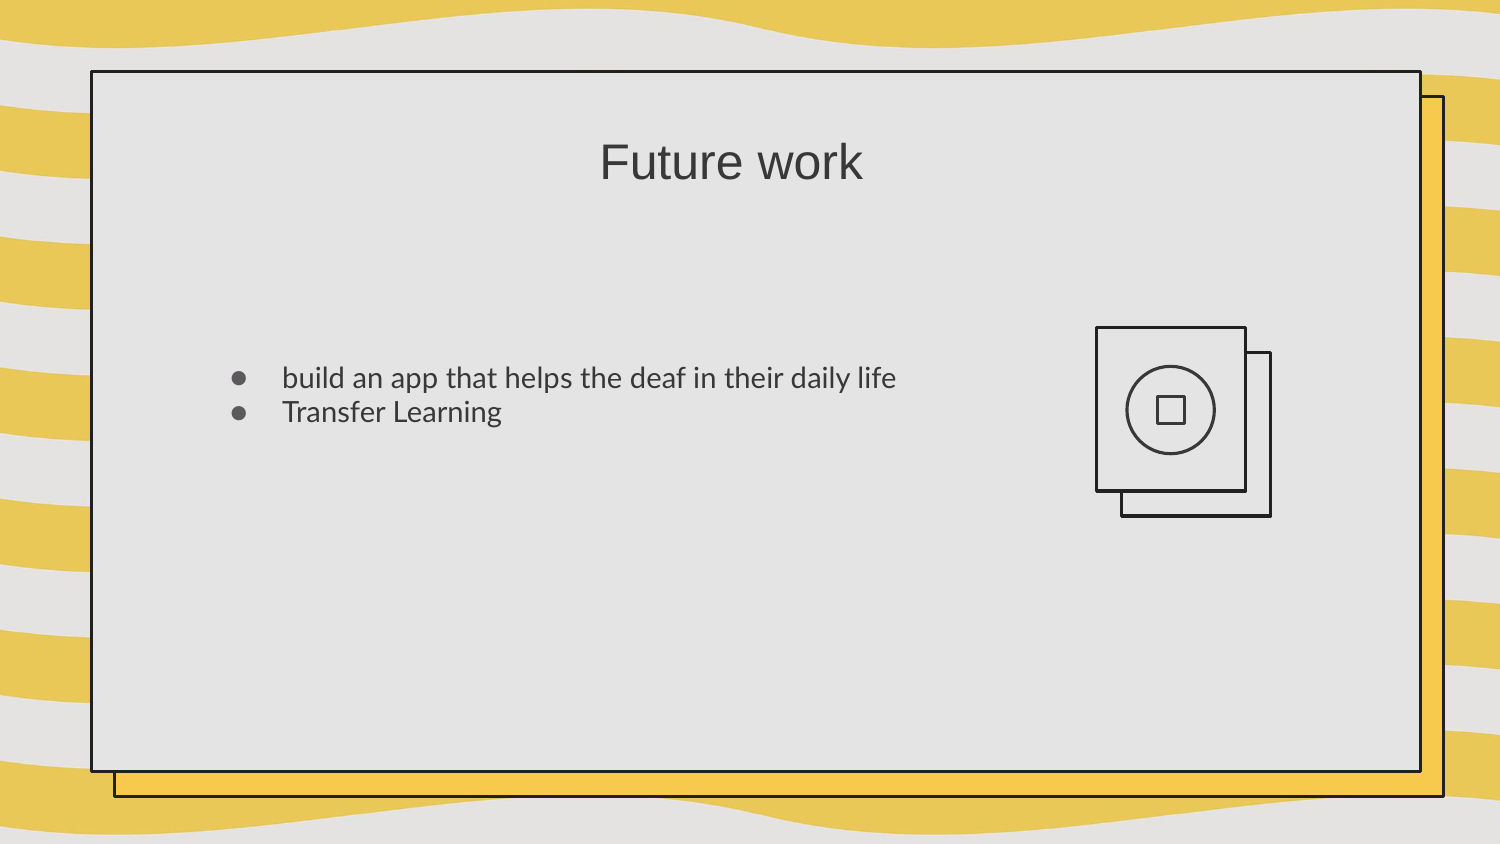

Future work
build an app that helps the deaf in their daily life
Transfer Learning